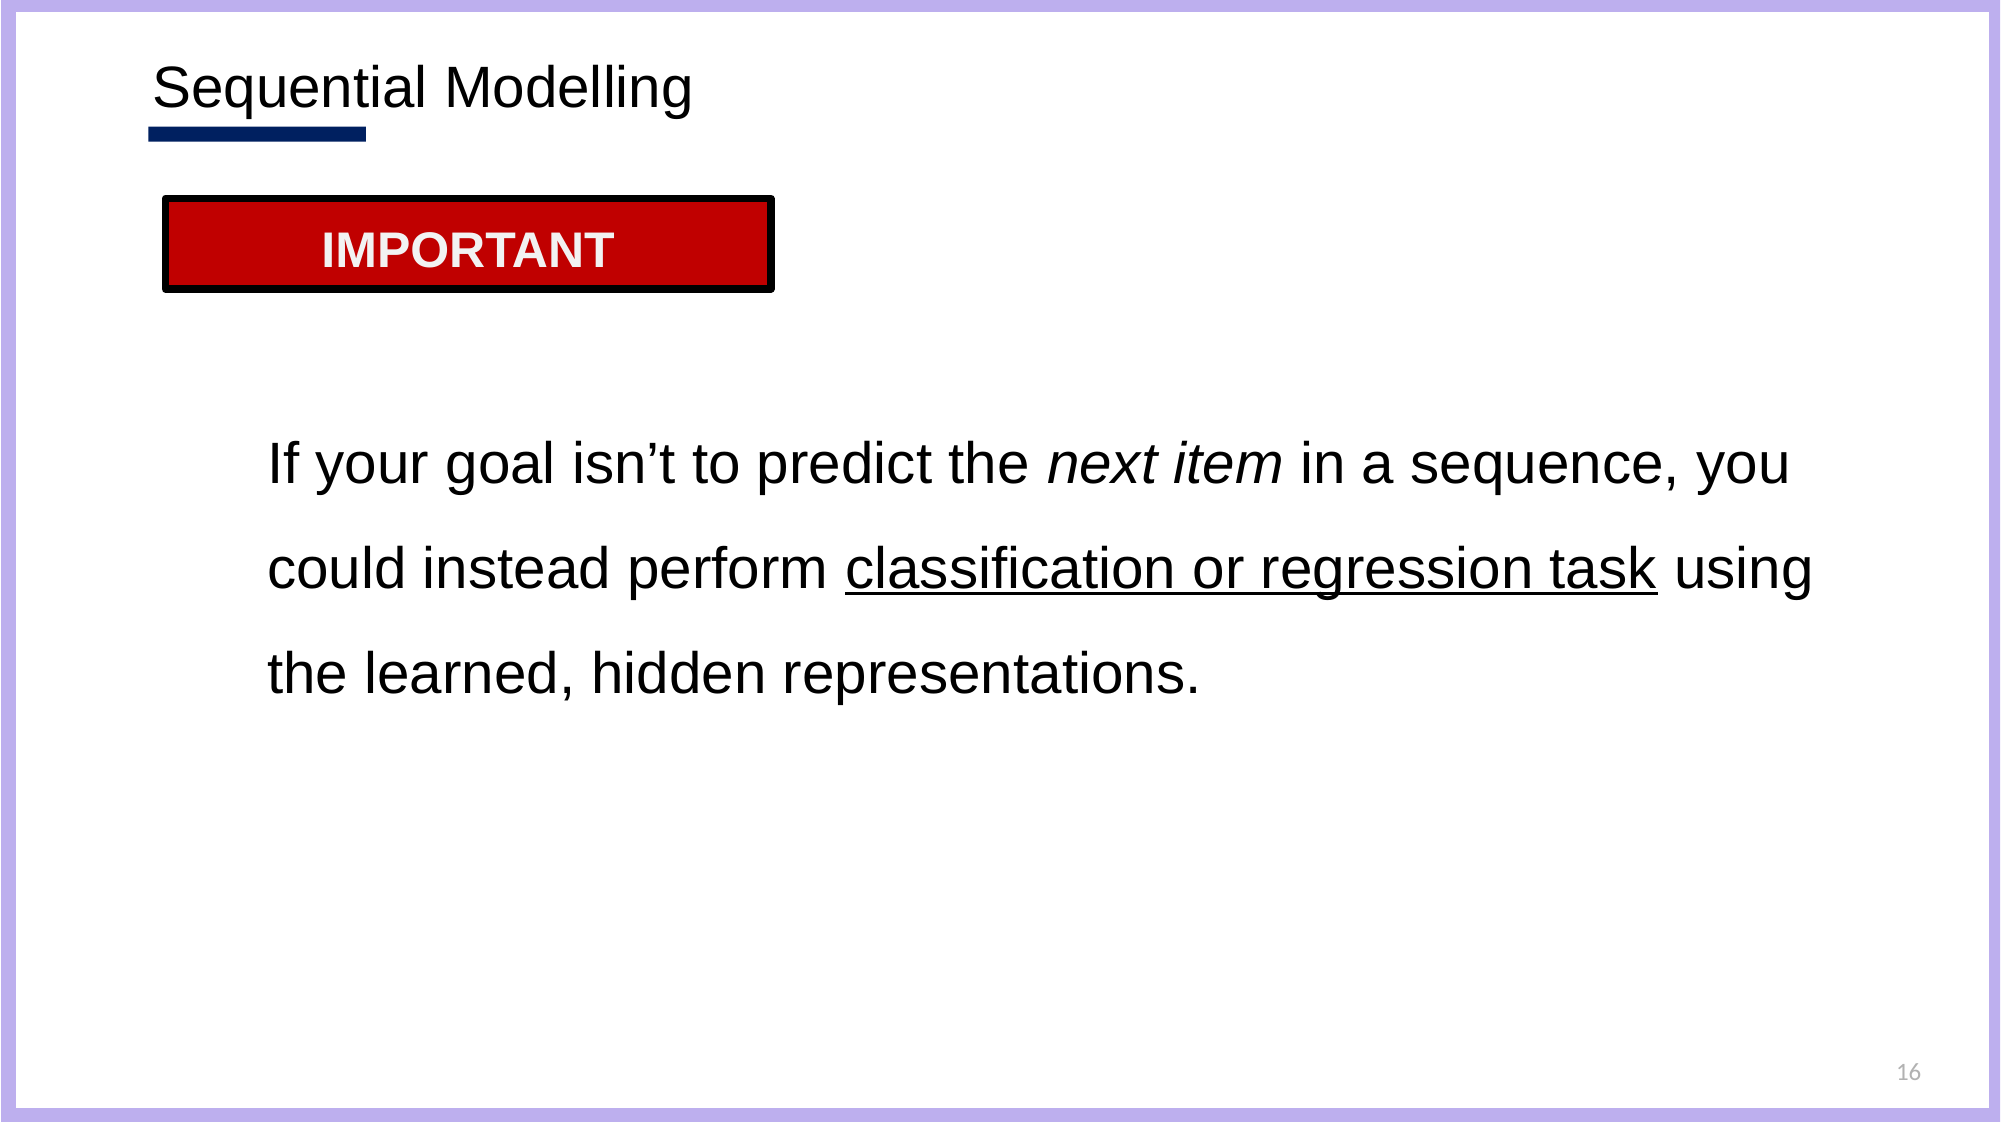

# Sequential Modelling
IMPORTANT
If your goal isn’t to predict the next item in a sequence, you could instead perform classification or regression task using the learned, hidden representations.
16